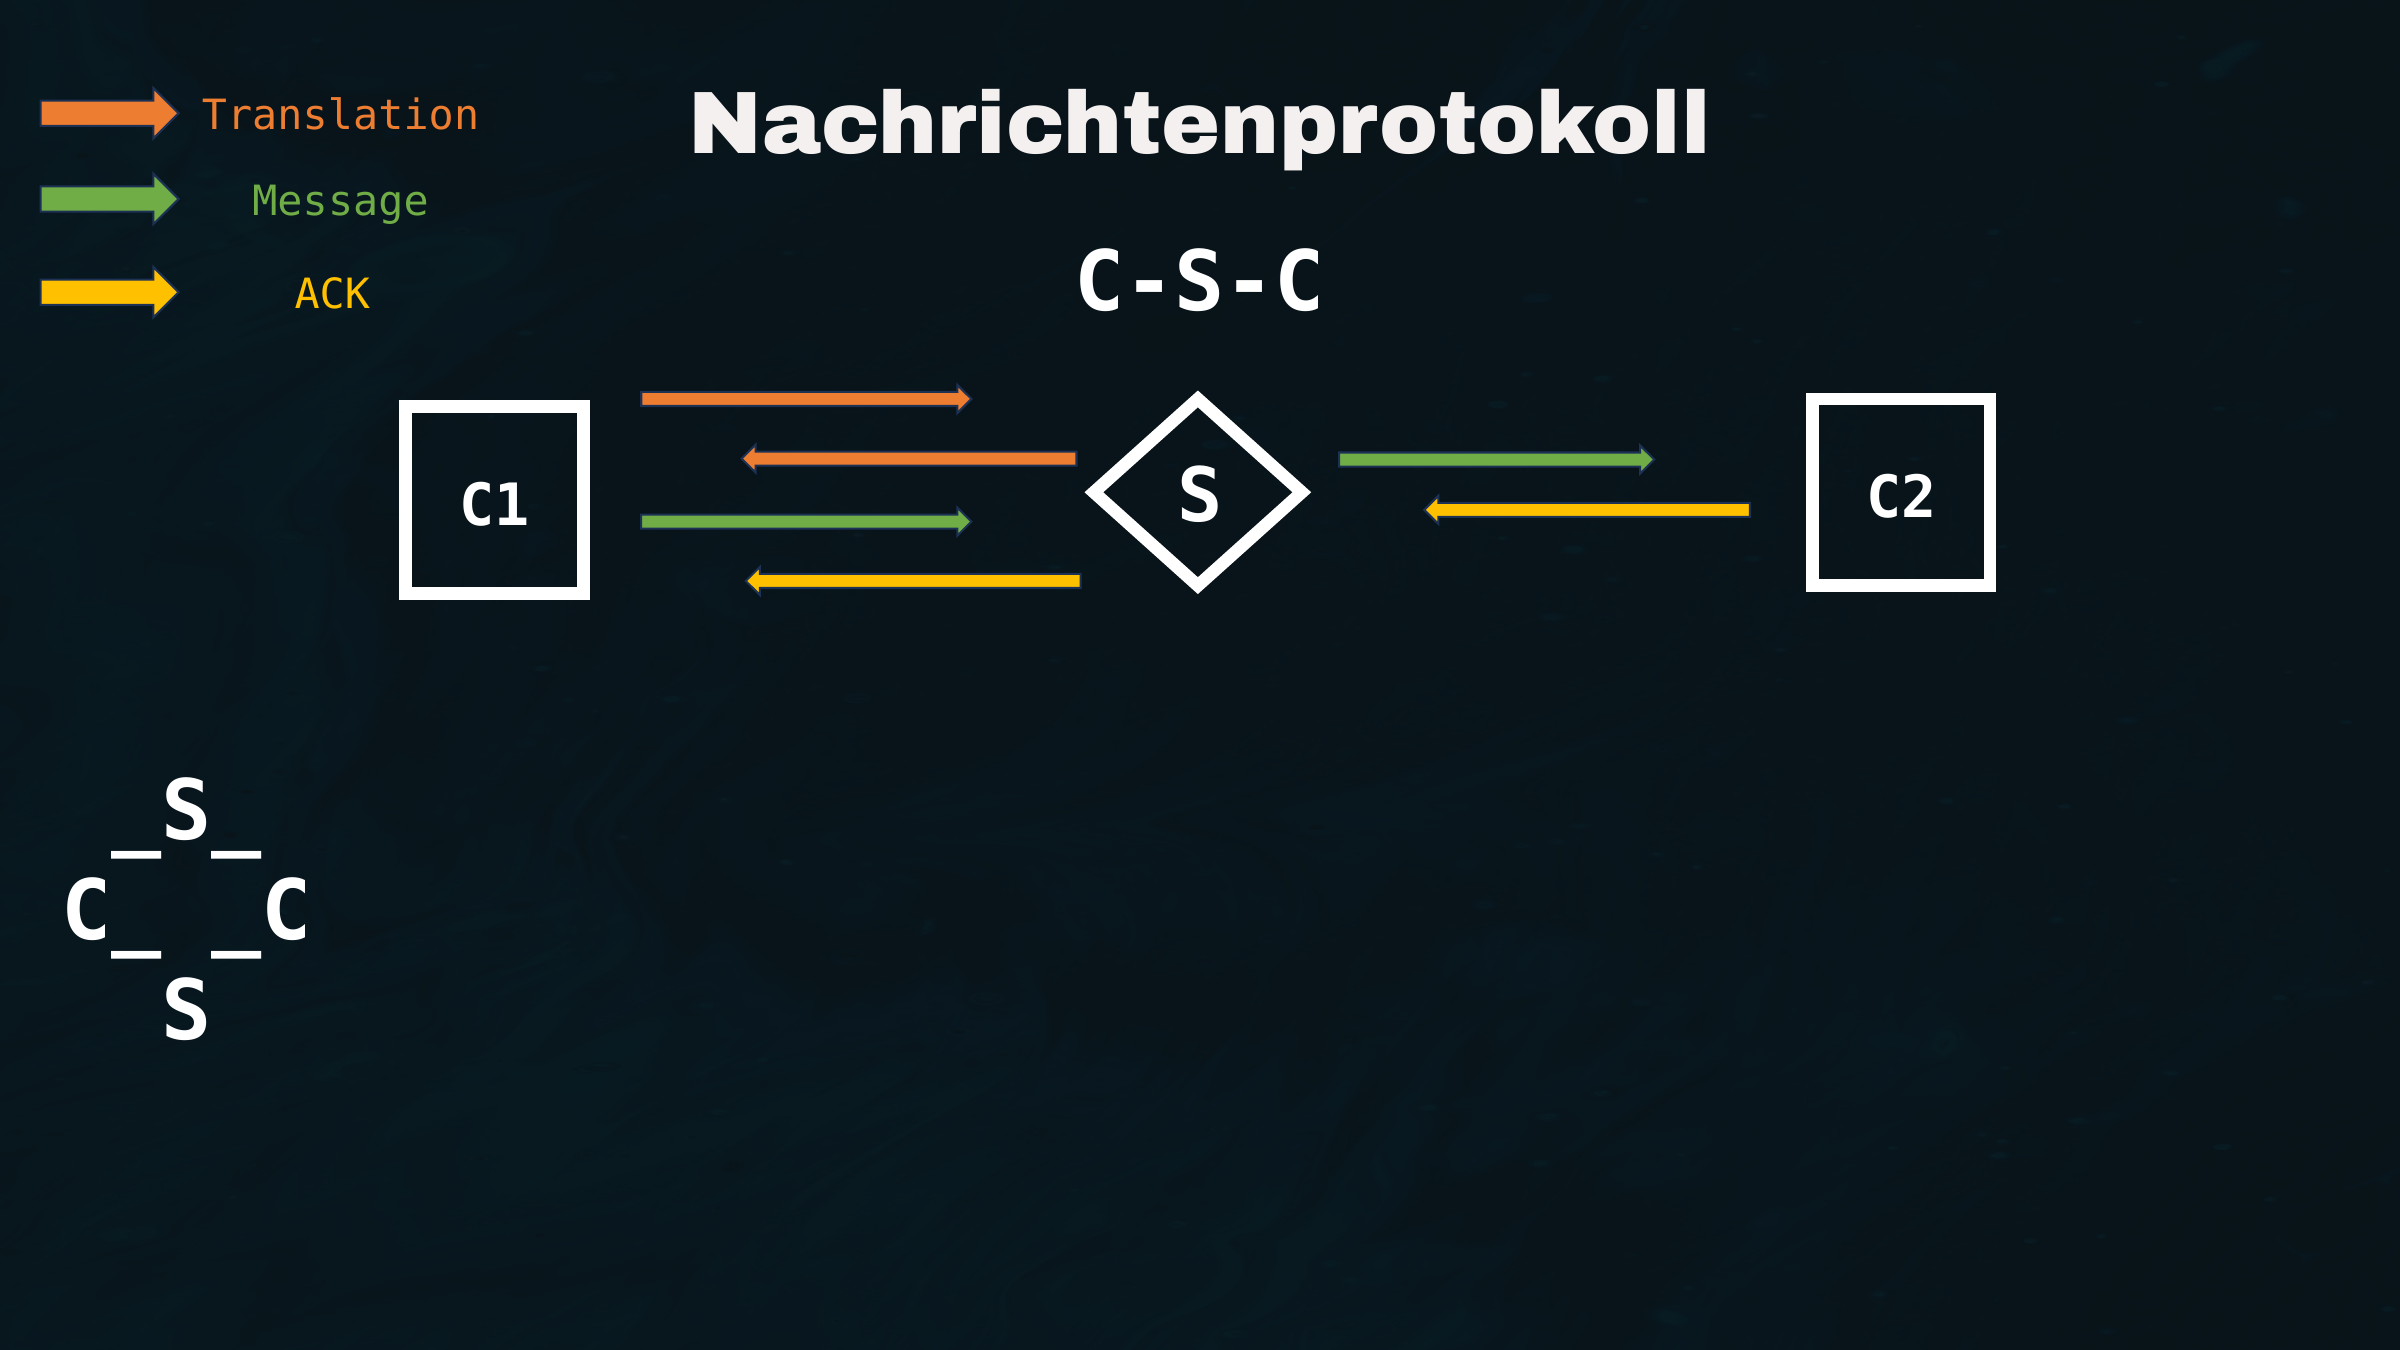

Nachrichtenprotokoll
Translation

Message

C-S-C
ACK

S

C2
C1

_S_
C_ _C
S